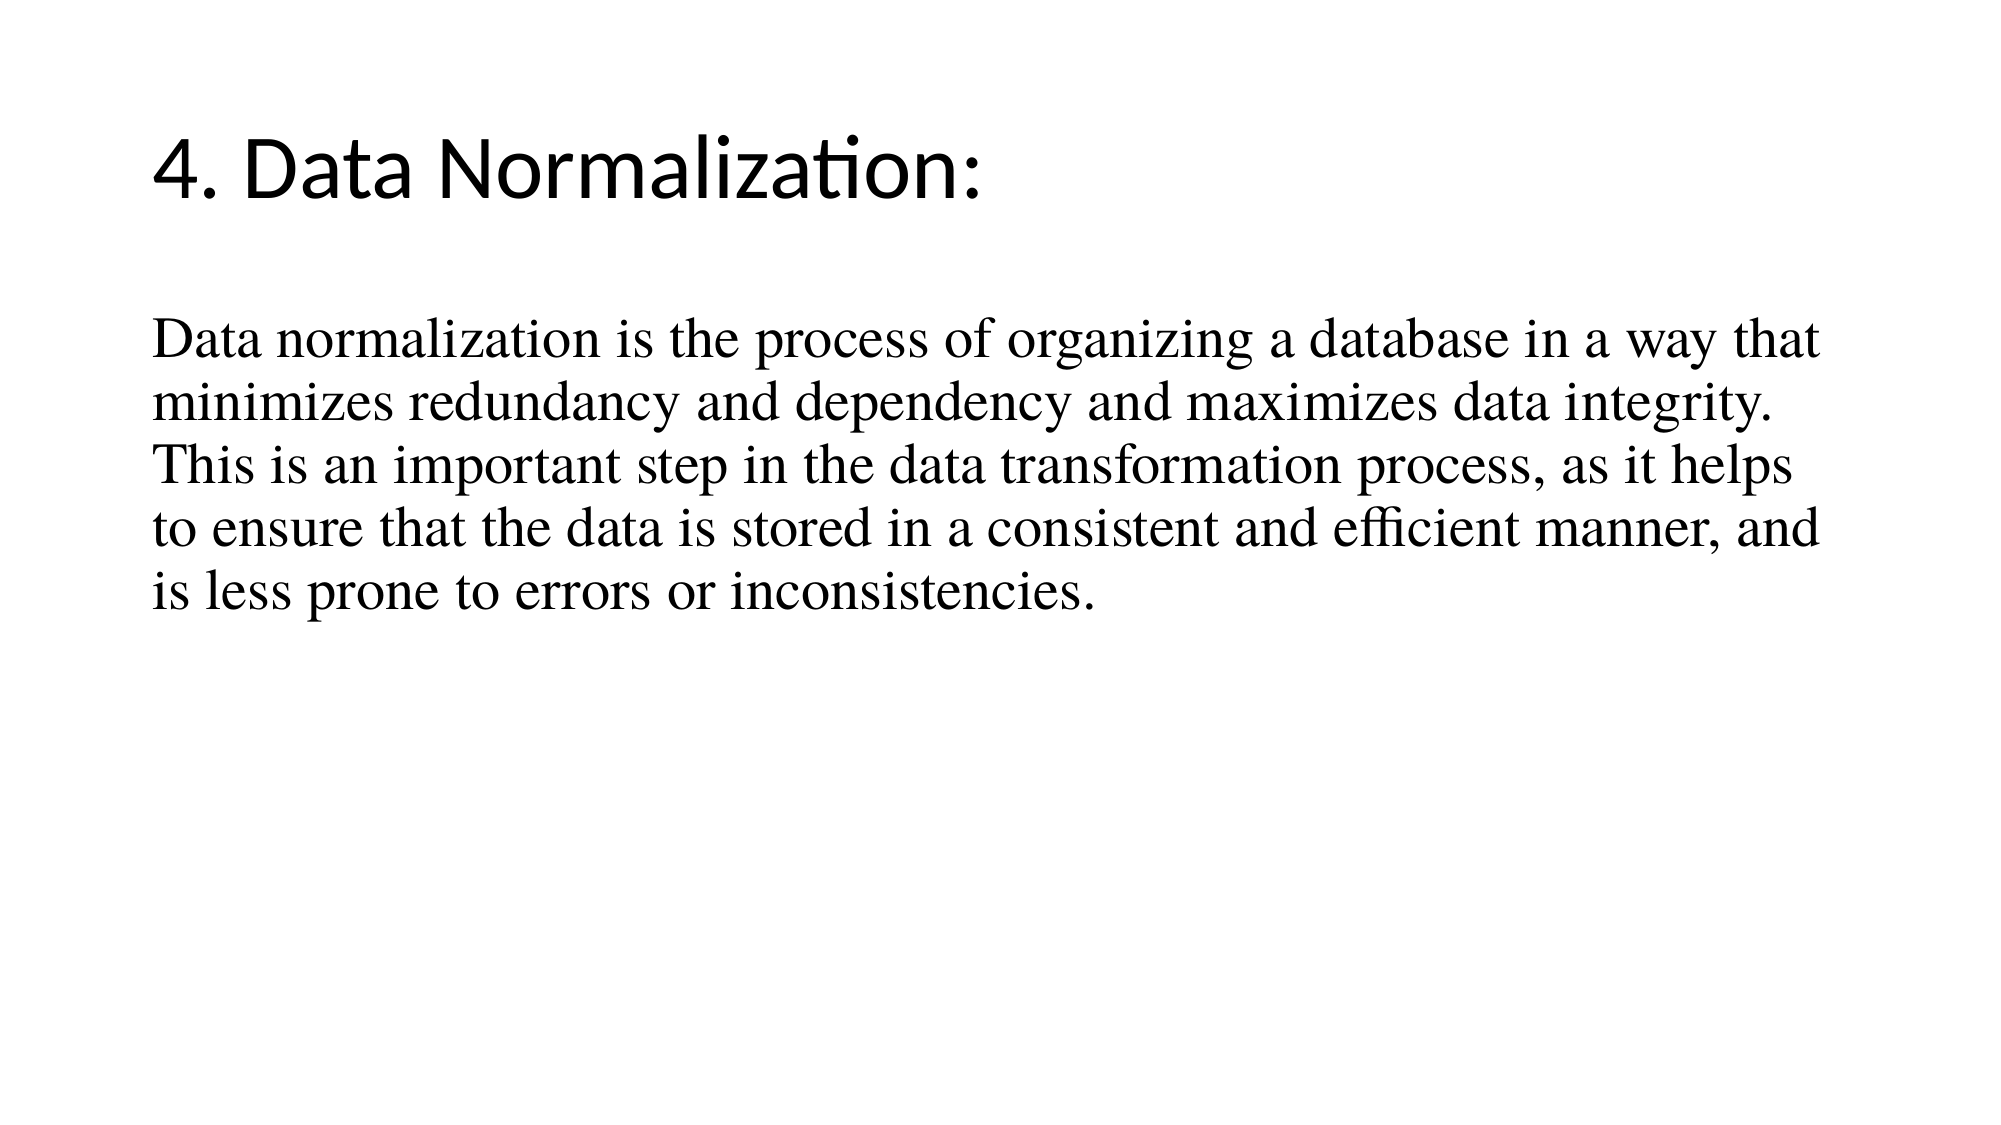

# 4. Data Normalization:
Data normalization is the process of organizing a database in a way that minimizes redundancy and dependency and maximizes data integrity. This is an important step in the data transformation process, as it helps to ensure that the data is stored in a consistent and efficient manner, and is less prone to errors or inconsistencies.